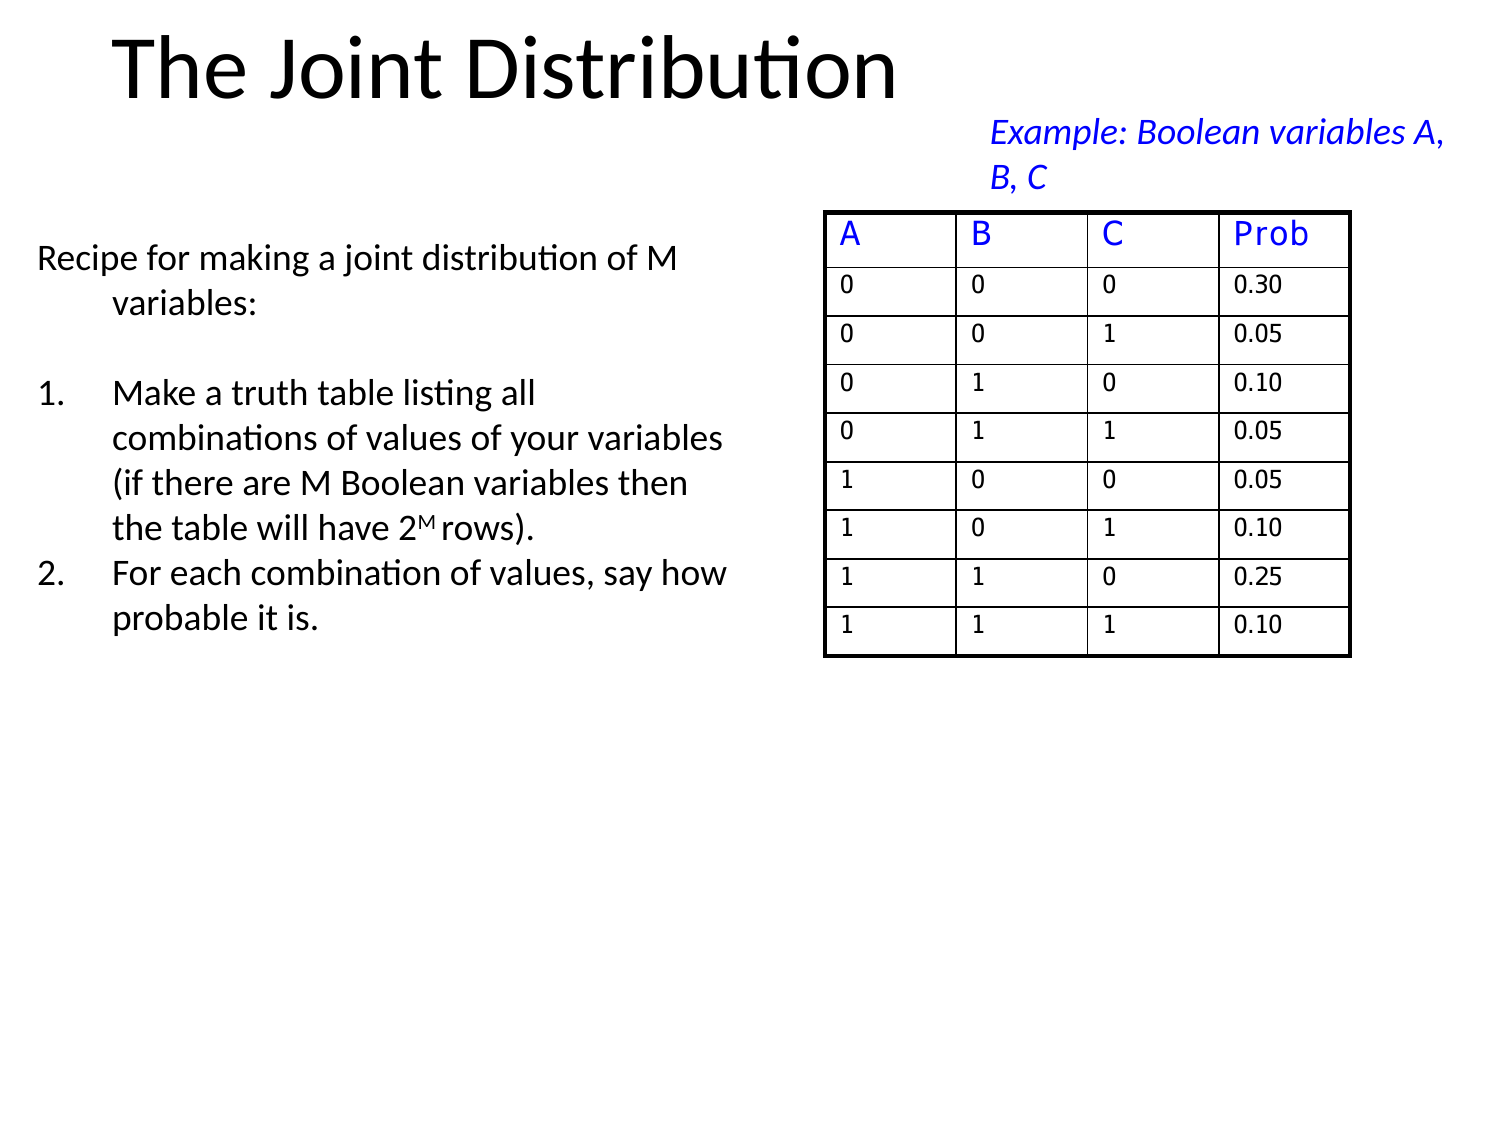

# The Joint Distribution
Example: Boolean variables A, B, C
| A | B | C | Prob |
| --- | --- | --- | --- |
| 0 | 0 | 0 | 0.30 |
| 0 | 0 | 1 | 0.05 |
| 0 | 1 | 0 | 0.10 |
| 0 | 1 | 1 | 0.05 |
| 1 | 0 | 0 | 0.05 |
| 1 | 0 | 1 | 0.10 |
| 1 | 1 | 0 | 0.25 |
| 1 | 1 | 1 | 0.10 |
Recipe for making a joint distribution of M variables:

Make a truth table listing all combinations of values of your variables (if there are M Boolean variables then the table will have 2M rows).
For each combination of values, say how probable it is.